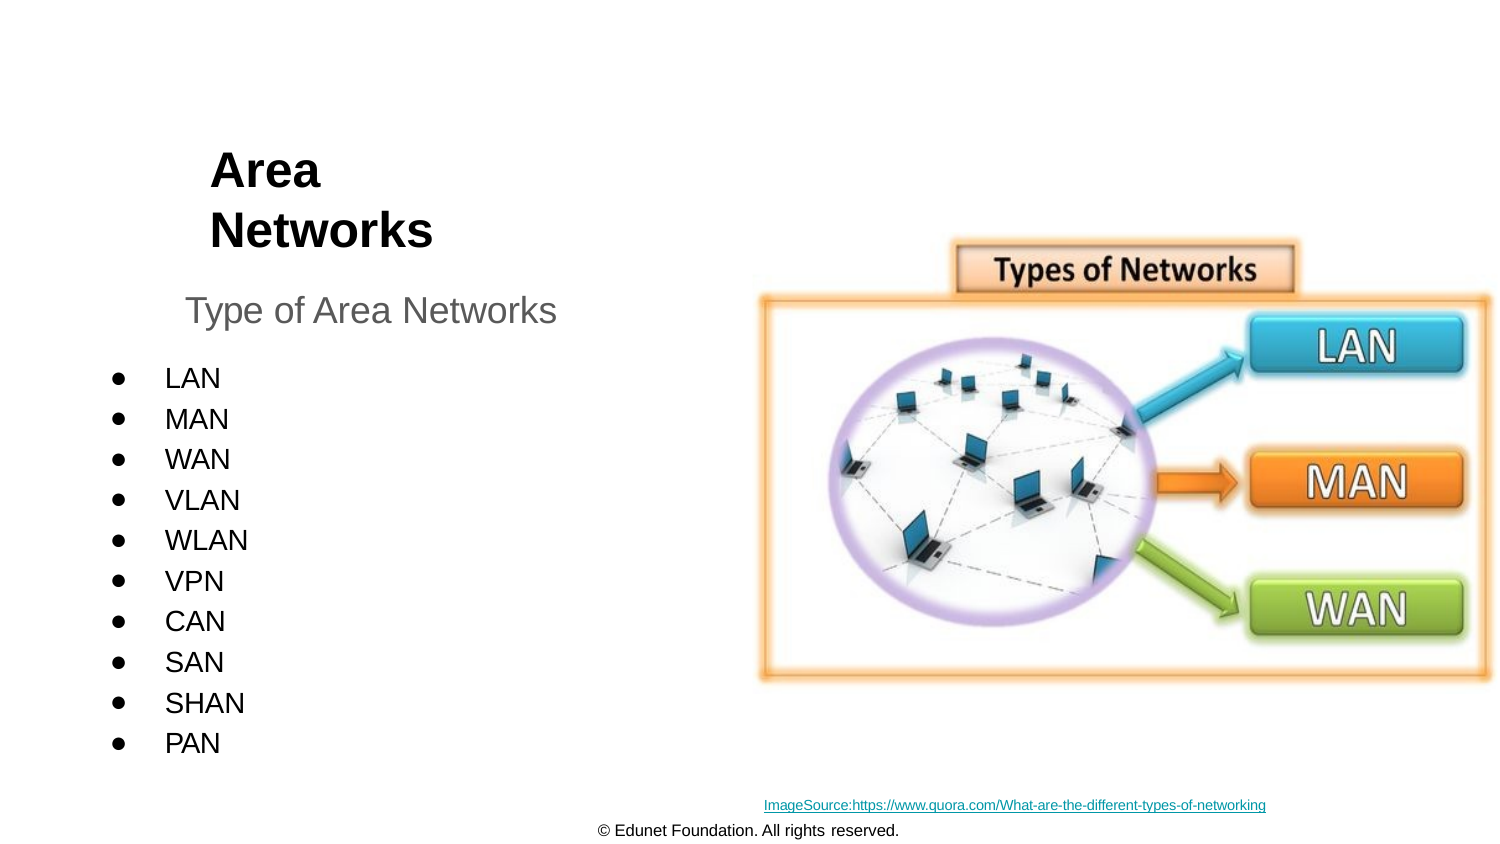

# Area Networks

Type of Area Networks
LAN
MAN
WAN
VLAN
WLAN
VPN
CAN
SAN
SHAN
PAN
ImageSource:https://www.quora.com/What-are-the-different-types-of-networking
© Edunet Foundation. All rights reserved.